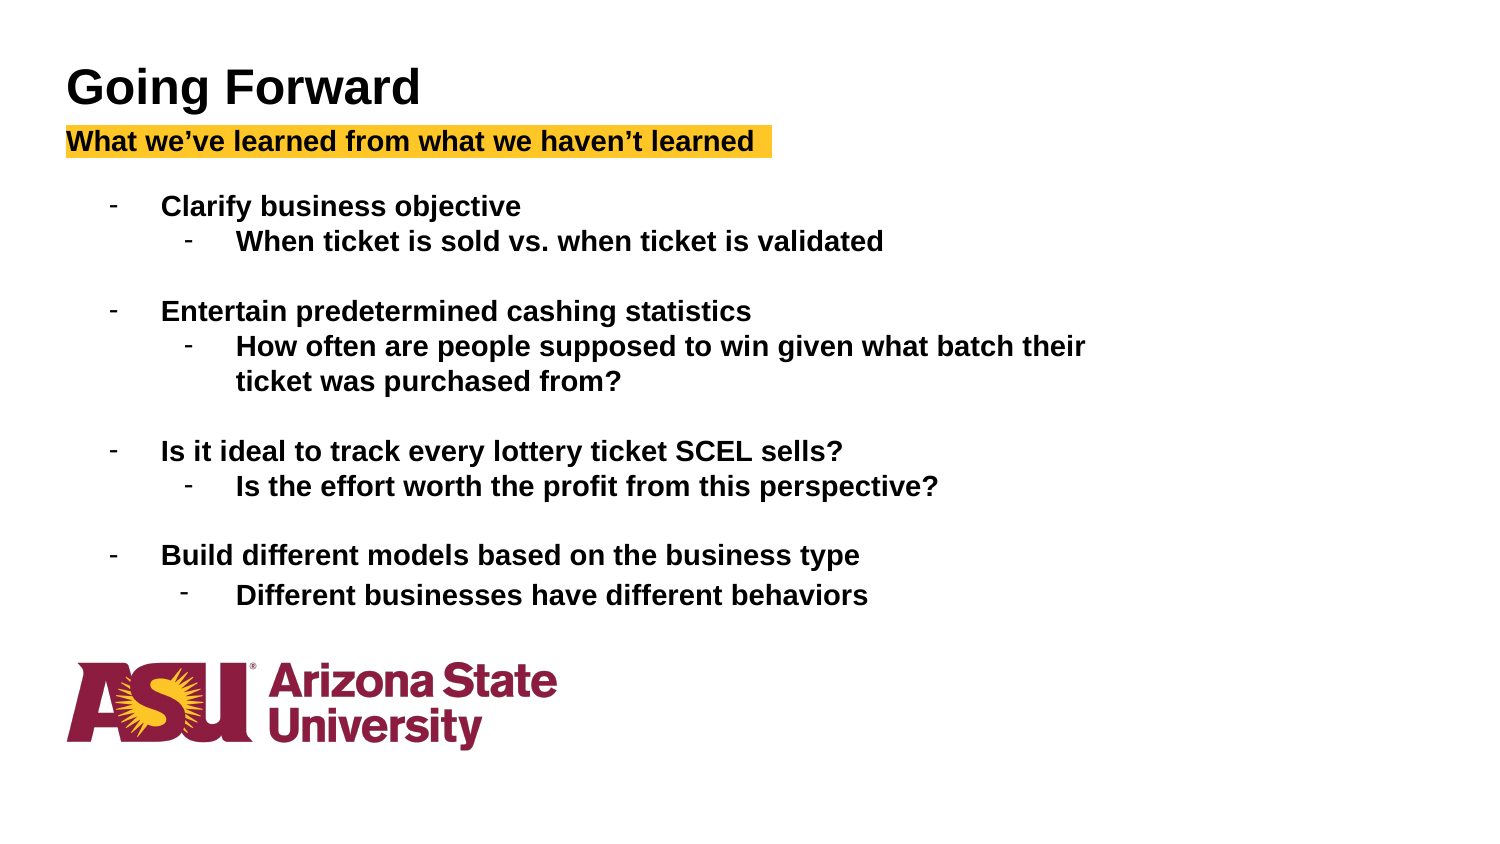

# Going Forward

What we’ve learned from what we haven’t learned
Clarify business objective
When ticket is sold vs. when ticket is validated

Entertain predetermined cashing statistics
How often are people supposed to win given what batch their ticket was purchased from?

Is it ideal to track every lottery ticket SCEL sells?
Is the effort worth the profit from this perspective?

Build different models based on the business type
Different businesses have different behaviors